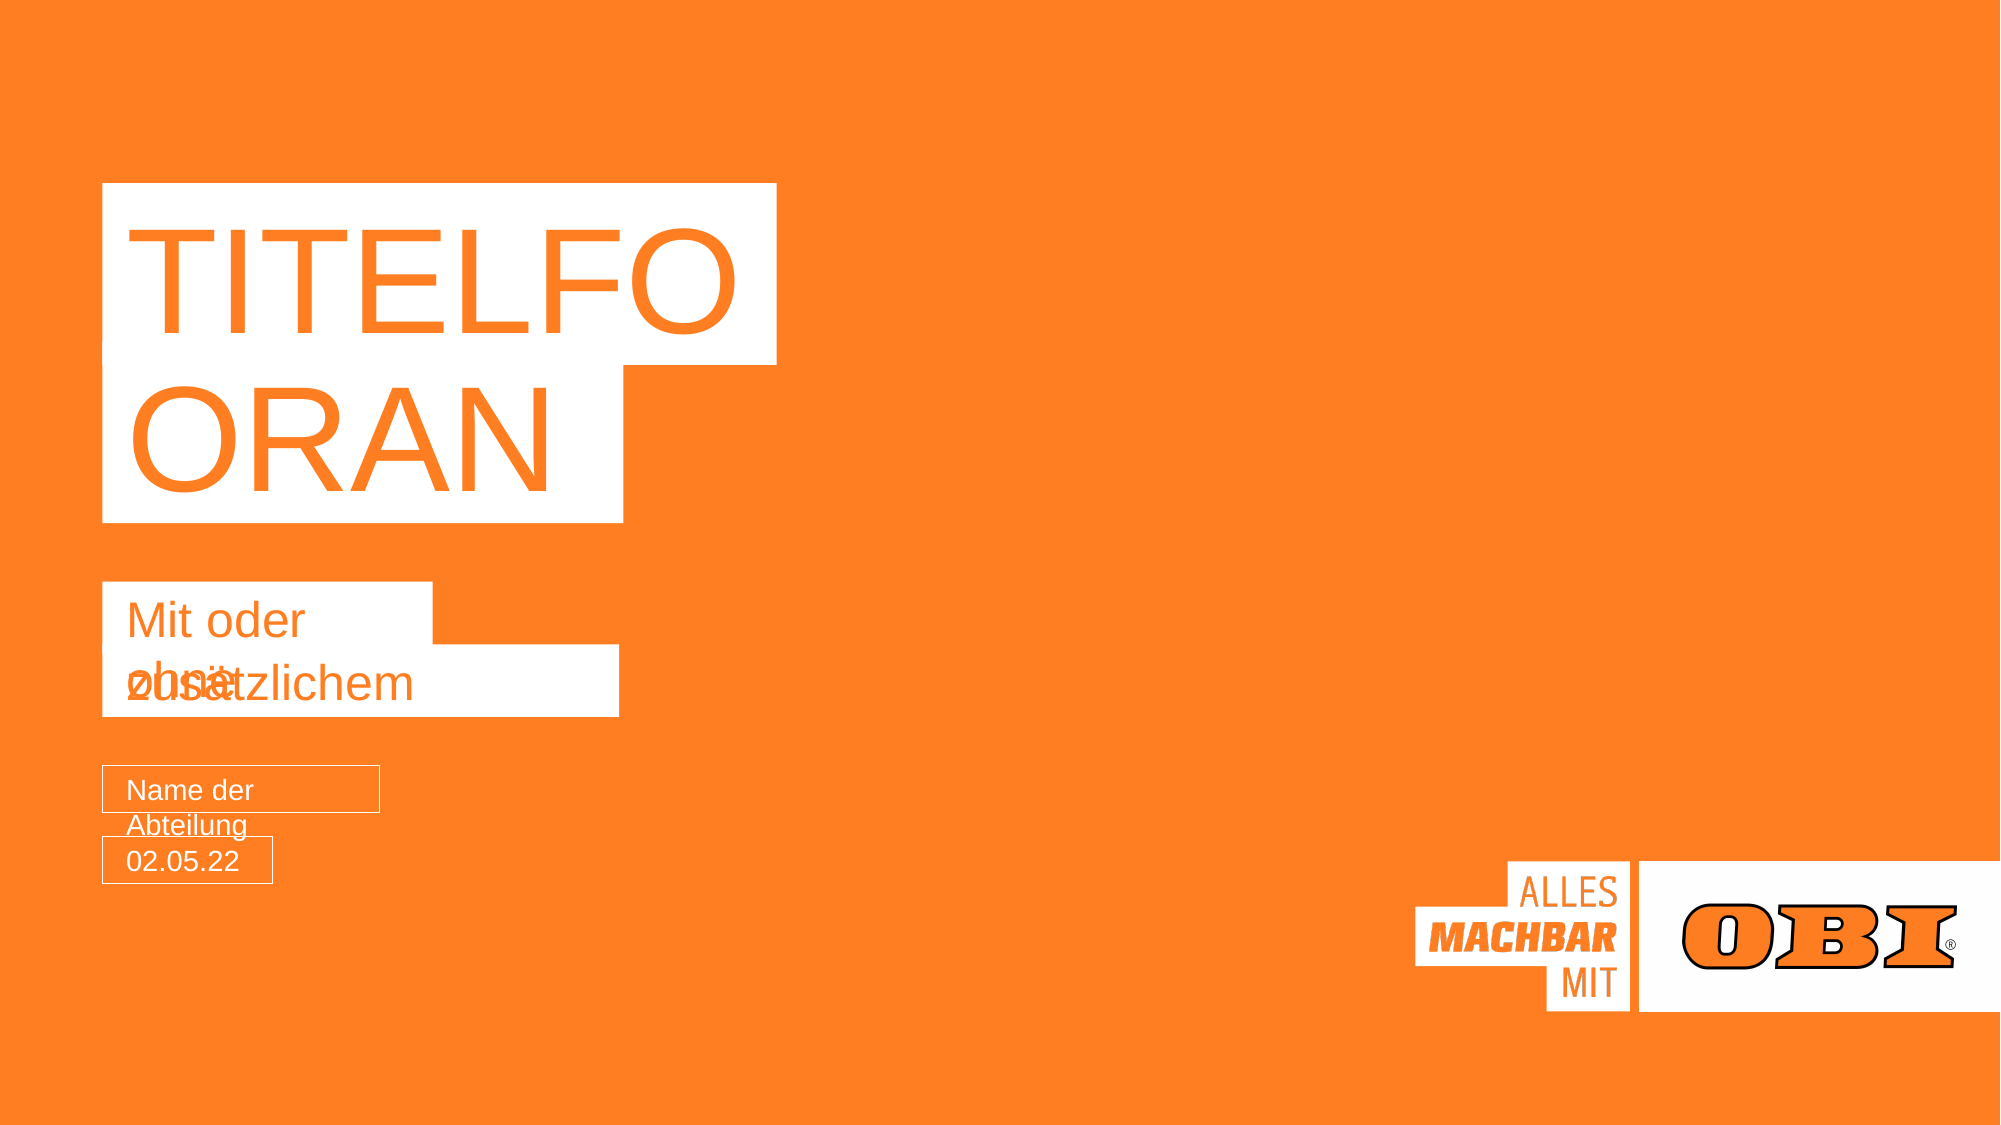

Titelfolie
Orange
Mit oder ohne
zusätzlichem Untertitel
Name der Abteilung
02.05.22